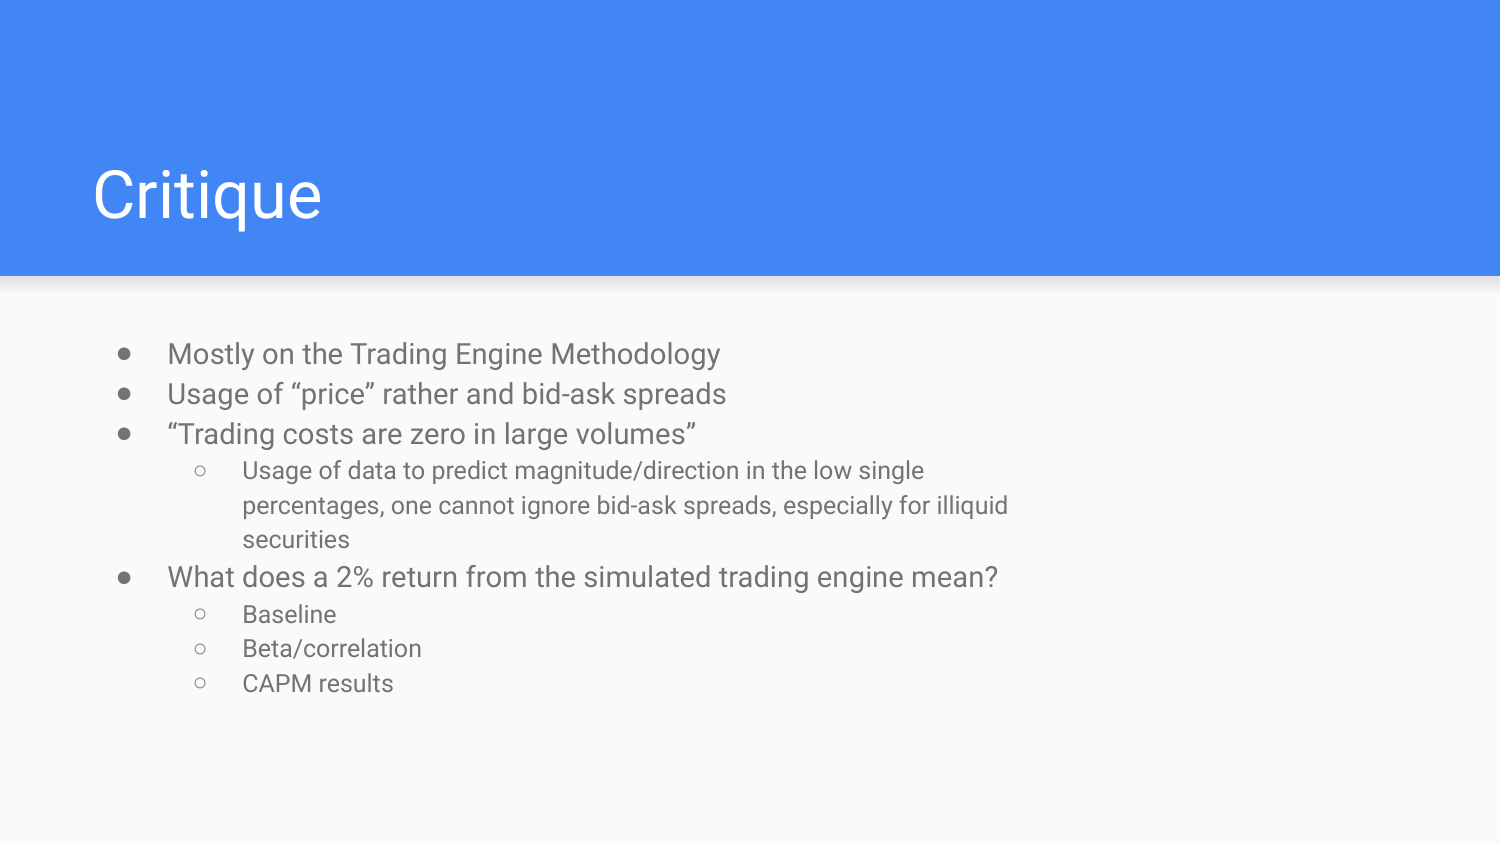

# Critique
Mostly on the Trading Engine Methodology
Usage of “price” rather and bid-ask spreads
“Trading costs are zero in large volumes”
Usage of data to predict magnitude/direction in the low single percentages, one cannot ignore bid-ask spreads, especially for illiquid securities
What does a 2% return from the simulated trading engine mean?
Baseline
Beta/correlation
CAPM results